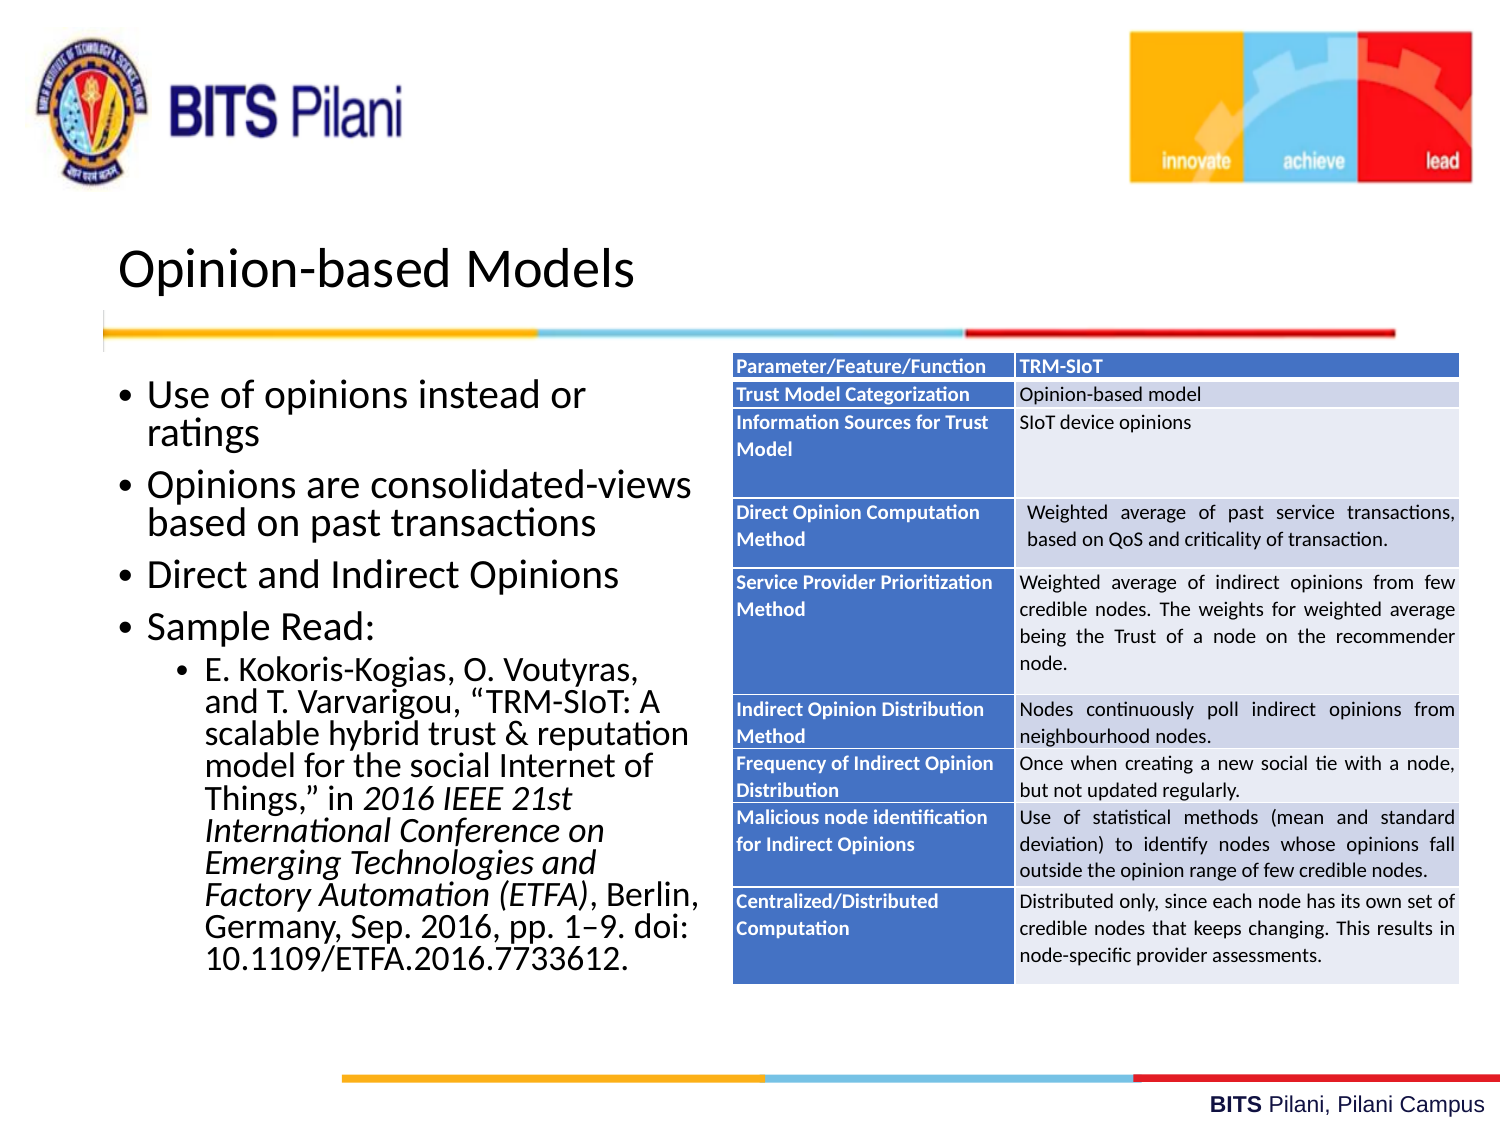

# Opinion-based Models
| Parameter/Feature/Function | TRM-SIoT |
| --- | --- |
| Trust Model Categorization | Opinion-based model |
| Information Sources for Trust Model | SIoT device opinions |
| Direct Opinion Computation Method | Weighted average of past service transactions, based on QoS and criticality of transaction. |
| Service Provider Prioritization Method | Weighted average of indirect opinions from few credible nodes. The weights for weighted average being the Trust of a node on the recommender node. |
| Indirect Opinion Distribution Method | Nodes continuously poll indirect opinions from neighbourhood nodes. |
| Frequency of Indirect Opinion Distribution | Once when creating a new social tie with a node, but not updated regularly. |
| Malicious node identification for Indirect Opinions | Use of statistical methods (mean and standard deviation) to identify nodes whose opinions fall outside the opinion range of few credible nodes. |
| Centralized/Distributed Computation | Distributed only, since each node has its own set of credible nodes that keeps changing. This results in node-specific provider assessments. |
Use of opinions instead or ratings
Opinions are consolidated-views based on past transactions
Direct and Indirect Opinions
Sample Read:
E. Kokoris-Kogias, O. Voutyras, and T. Varvarigou, “TRM-SIoT: A scalable hybrid trust & reputation model for the social Internet of Things,” in 2016 IEEE 21st International Conference on Emerging Technologies and Factory Automation (ETFA), Berlin, Germany, Sep. 2016, pp. 1–9. doi: 10.1109/ETFA.2016.7733612.